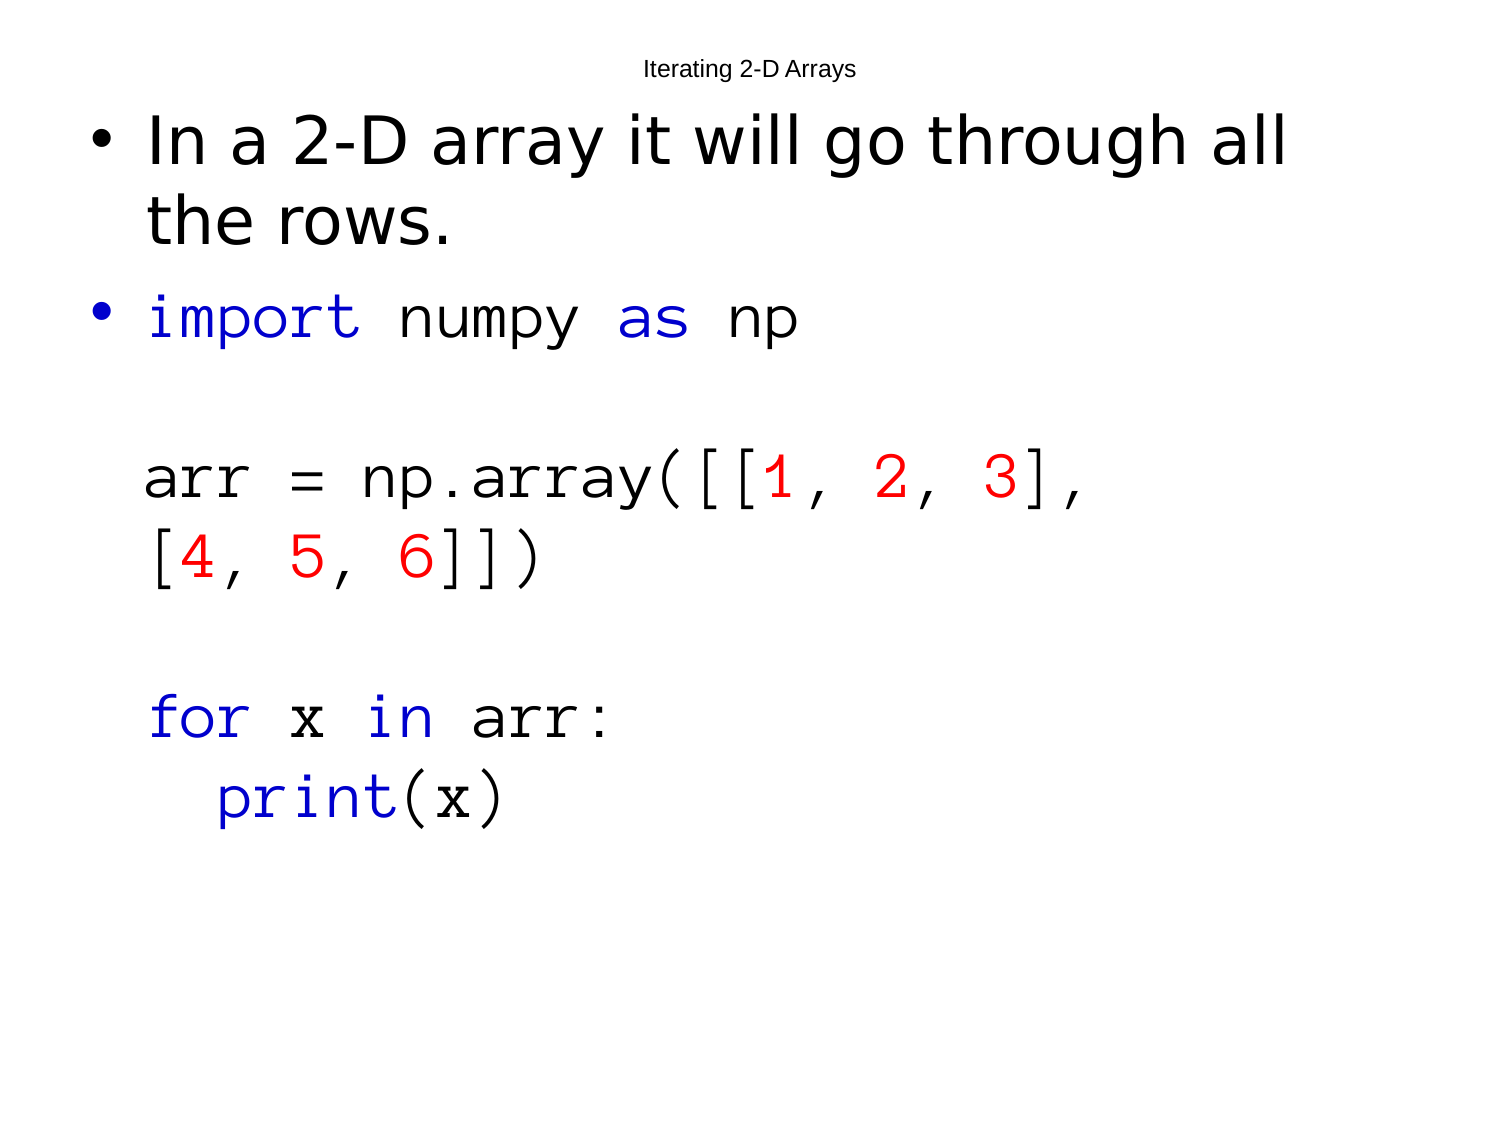

# Iterating 2-D Arrays
In a 2-D array it will go through all the rows.
import numpy as np
arr = np.array([[1, 2, 3], [4, 5, 6]])
for x in arr:
  print(x)